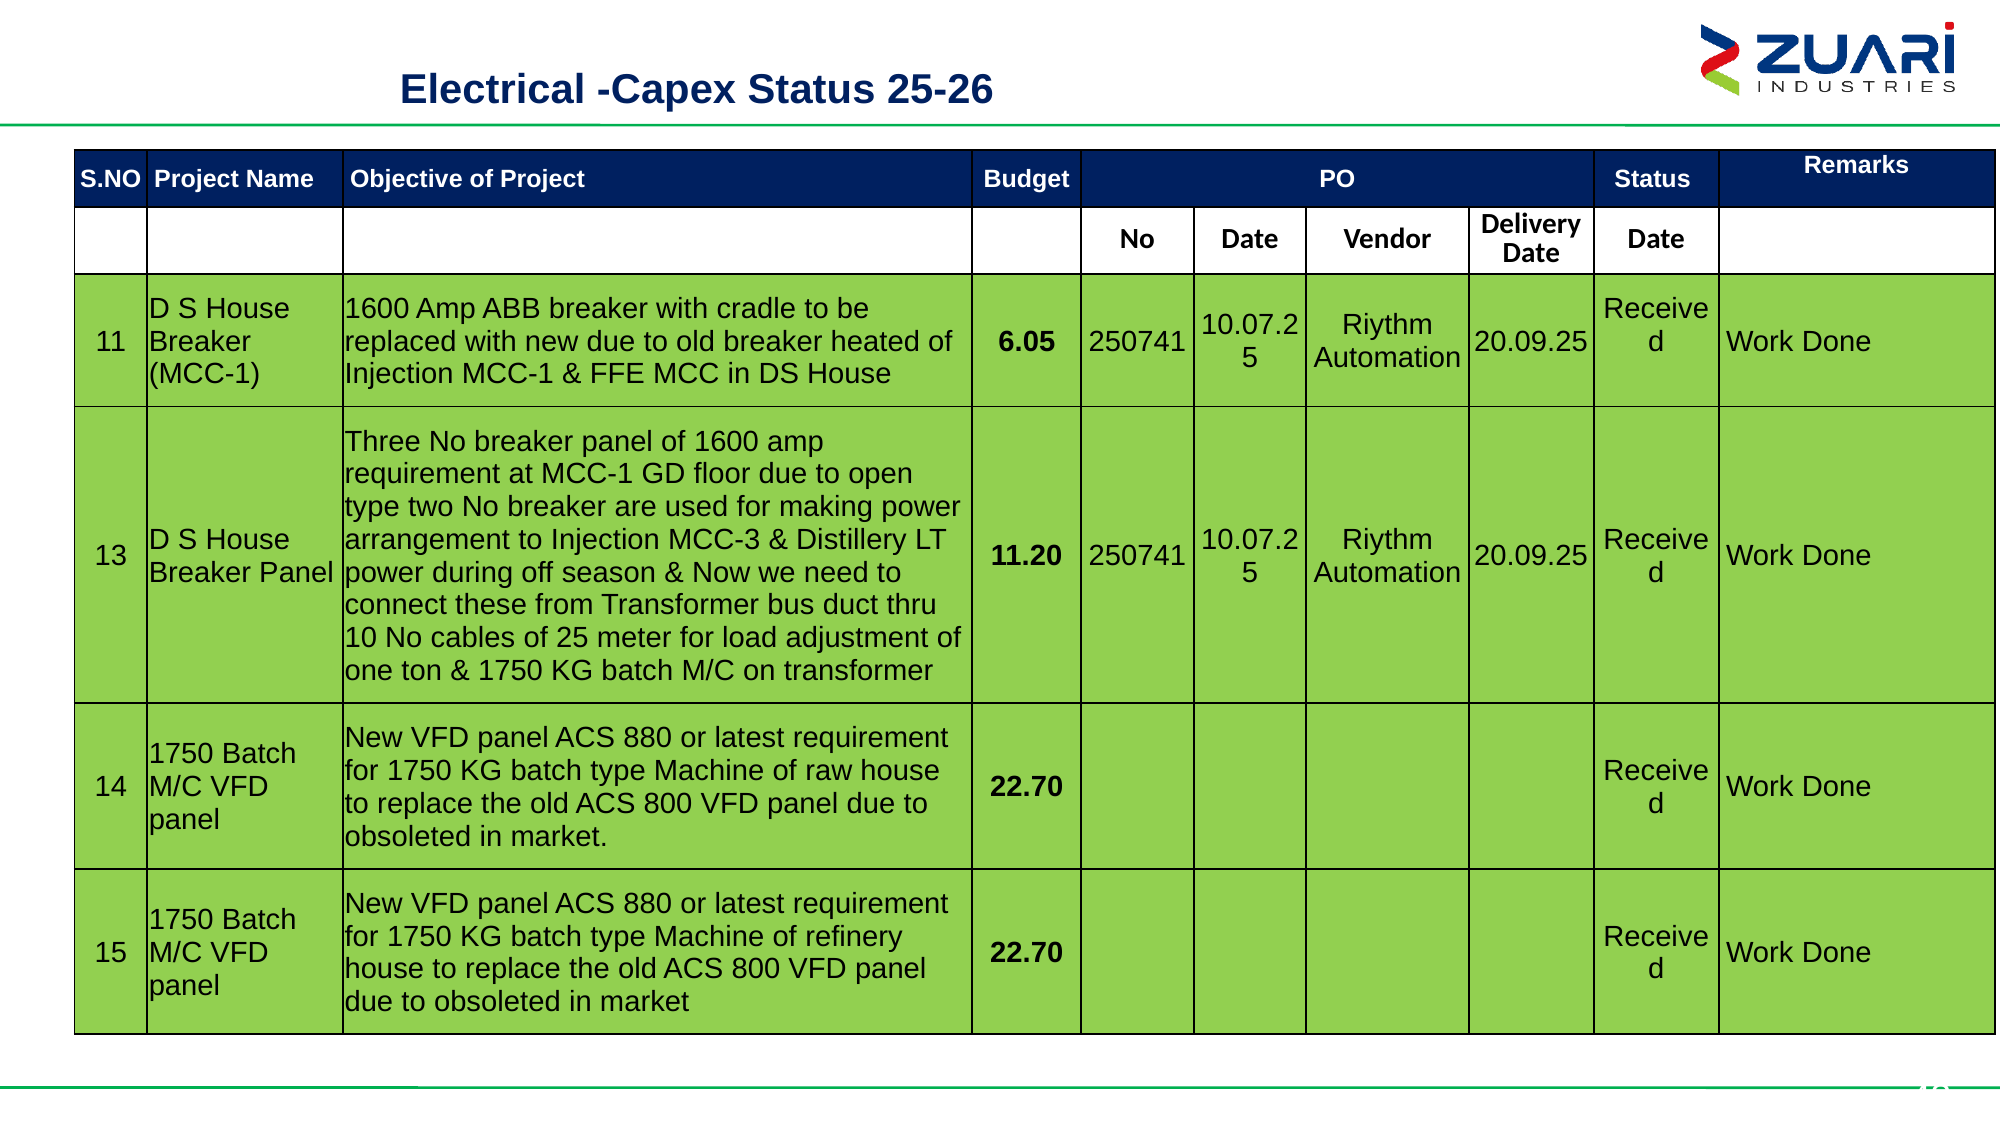

# Electrical -Capex Status 25-26
| S.NO | Project Name | Objective of Project | Budget | PO |  |  |  | Status | Remarks |
| --- | --- | --- | --- | --- | --- | --- | --- | --- | --- |
|  |  |  |  | No | Date | Vendor | Delivery Date | Date |  |
| 11 | D S House Breaker (MCC-1) | 1600 Amp ABB breaker with cradle to be replaced with new due to old breaker heated of Injection MCC-1 & FFE MCC in DS House | 6.05 | 250741 | 10.07.25 | Riythm Automation | 20.09.25 | Received | Work Done |
| 13 | D S House Breaker Panel | Three No breaker panel of 1600 amp requirement at MCC-1 GD floor due to open type two No breaker are used for making power arrangement to Injection MCC-3 & Distillery LT power during off season & Now we need to connect these from Transformer bus duct thru 10 No cables of 25 meter for load adjustment of one ton & 1750 KG batch M/C on transformer | 11.20 | 250741 | 10.07.25 | Riythm Automation | 20.09.25 | Received | Work Done |
| 14 | 1750 Batch M/C VFD panel | New VFD panel ACS 880 or latest requirement for 1750 KG batch type Machine of raw house to replace the old ACS 800 VFD panel due to obsoleted in market. | 22.70 |  |  |  |  | Received | Work Done |
| 15 | 1750 Batch M/C VFD panel | New VFD panel ACS 880 or latest requirement for 1750 KG batch type Machine of refinery house to replace the old ACS 800 VFD panel due to obsoleted in market | 22.70 |  |  |  |  | Received | Work Done |
43